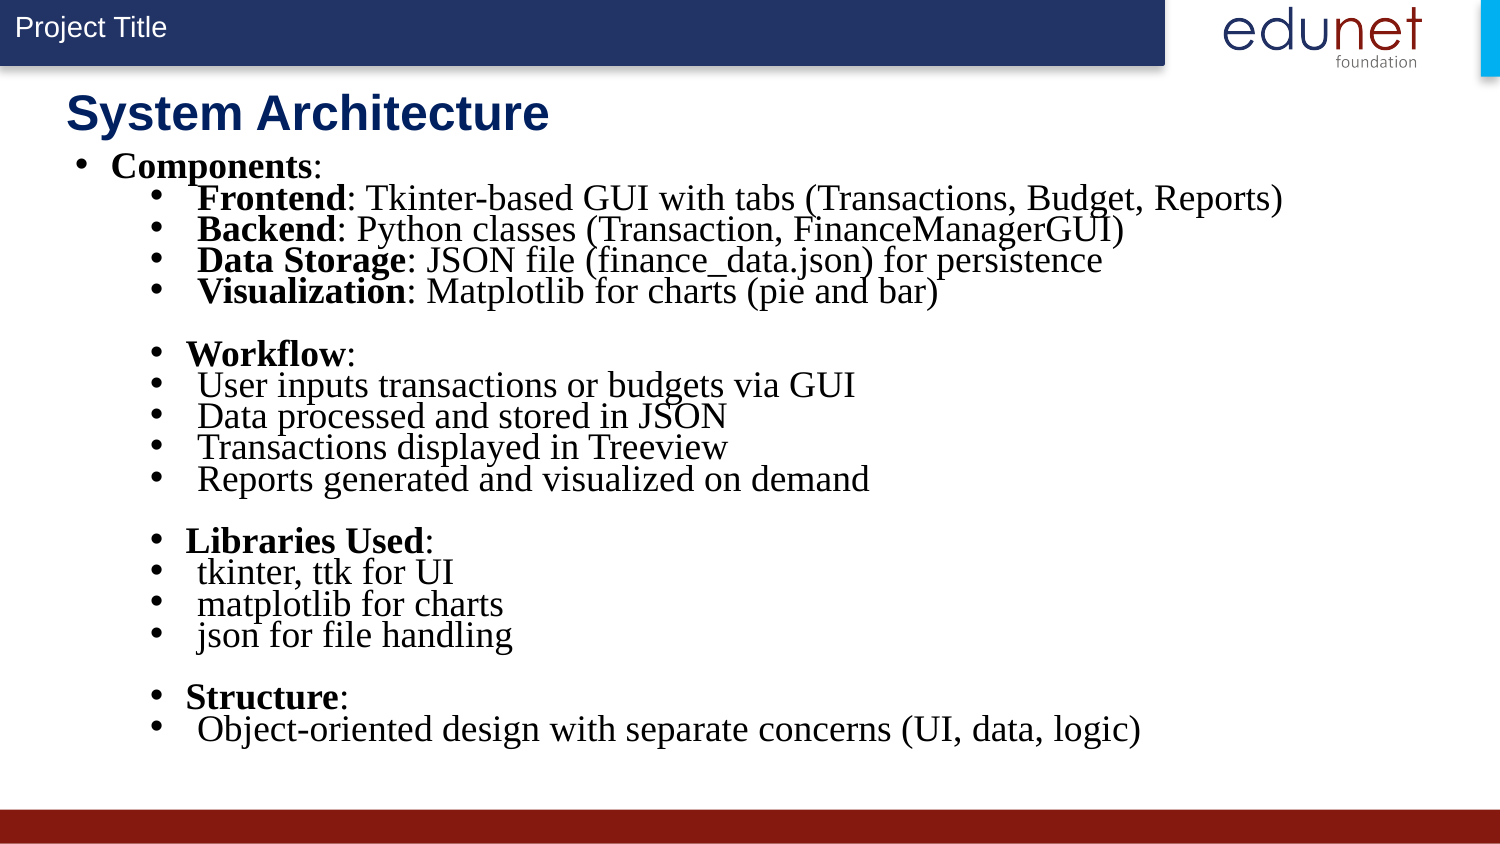

# System Architecture
Components:
Frontend: Tkinter-based GUI with tabs (Transactions, Budget, Reports)
Backend: Python classes (Transaction, FinanceManagerGUI)
Data Storage: JSON file (finance_data.json) for persistence
Visualization: Matplotlib for charts (pie and bar)

Workflow:
User inputs transactions or budgets via GUI
Data processed and stored in JSON
Transactions displayed in Treeview
Reports generated and visualized on demand

Libraries Used:
tkinter, ttk for UI
matplotlib for charts
json for file handling

Structure:
Object-oriented design with separate concerns (UI, data, logic)